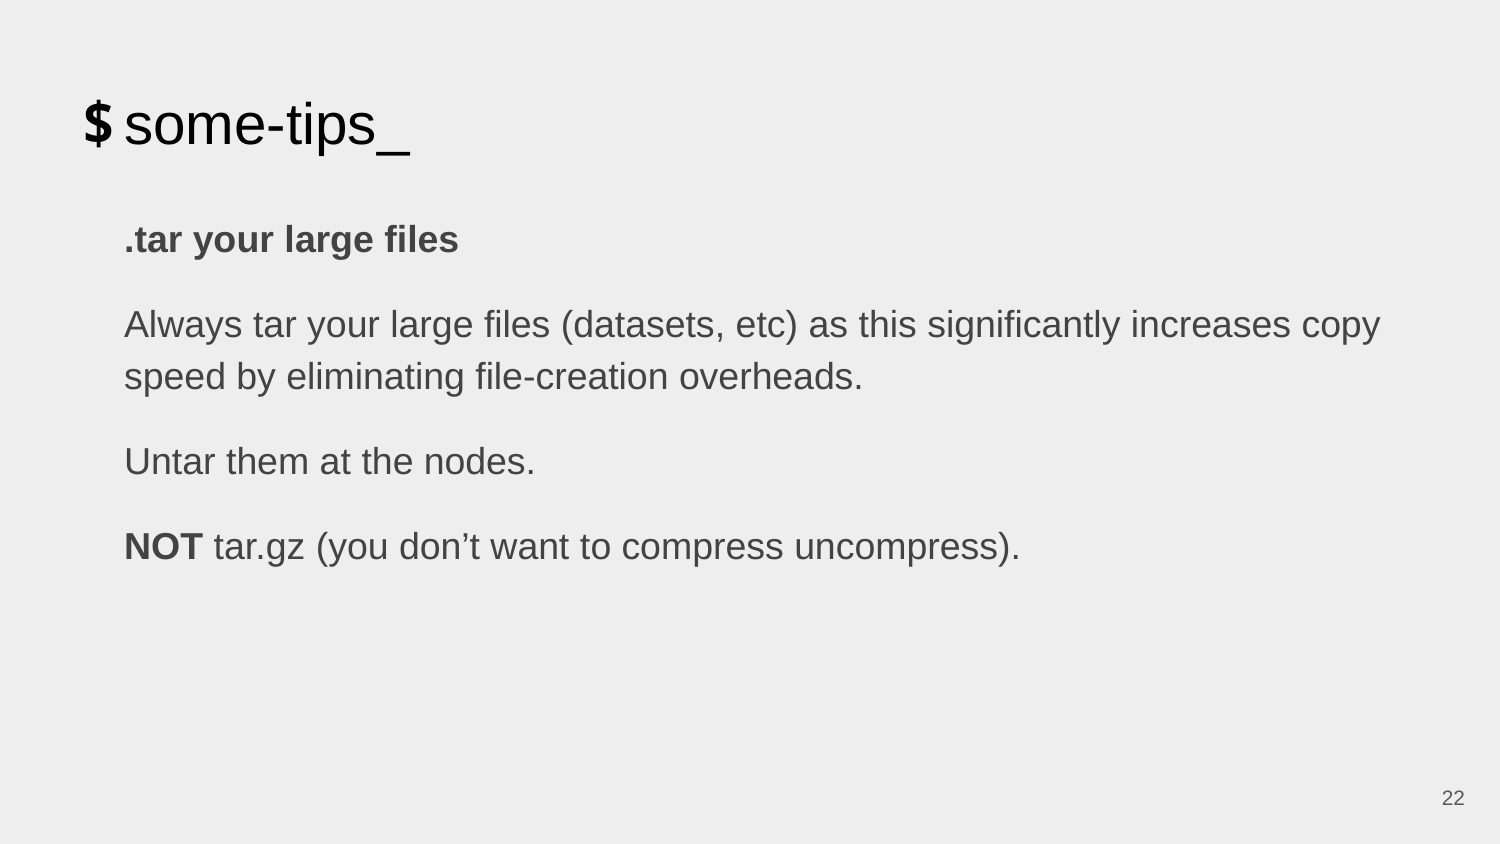

# some-tips_
.tar your large files
Always tar your large files (datasets, etc) as this significantly increases copy speed by eliminating file-creation overheads.
Untar them at the nodes.
NOT tar.gz (you don’t want to compress uncompress).

22